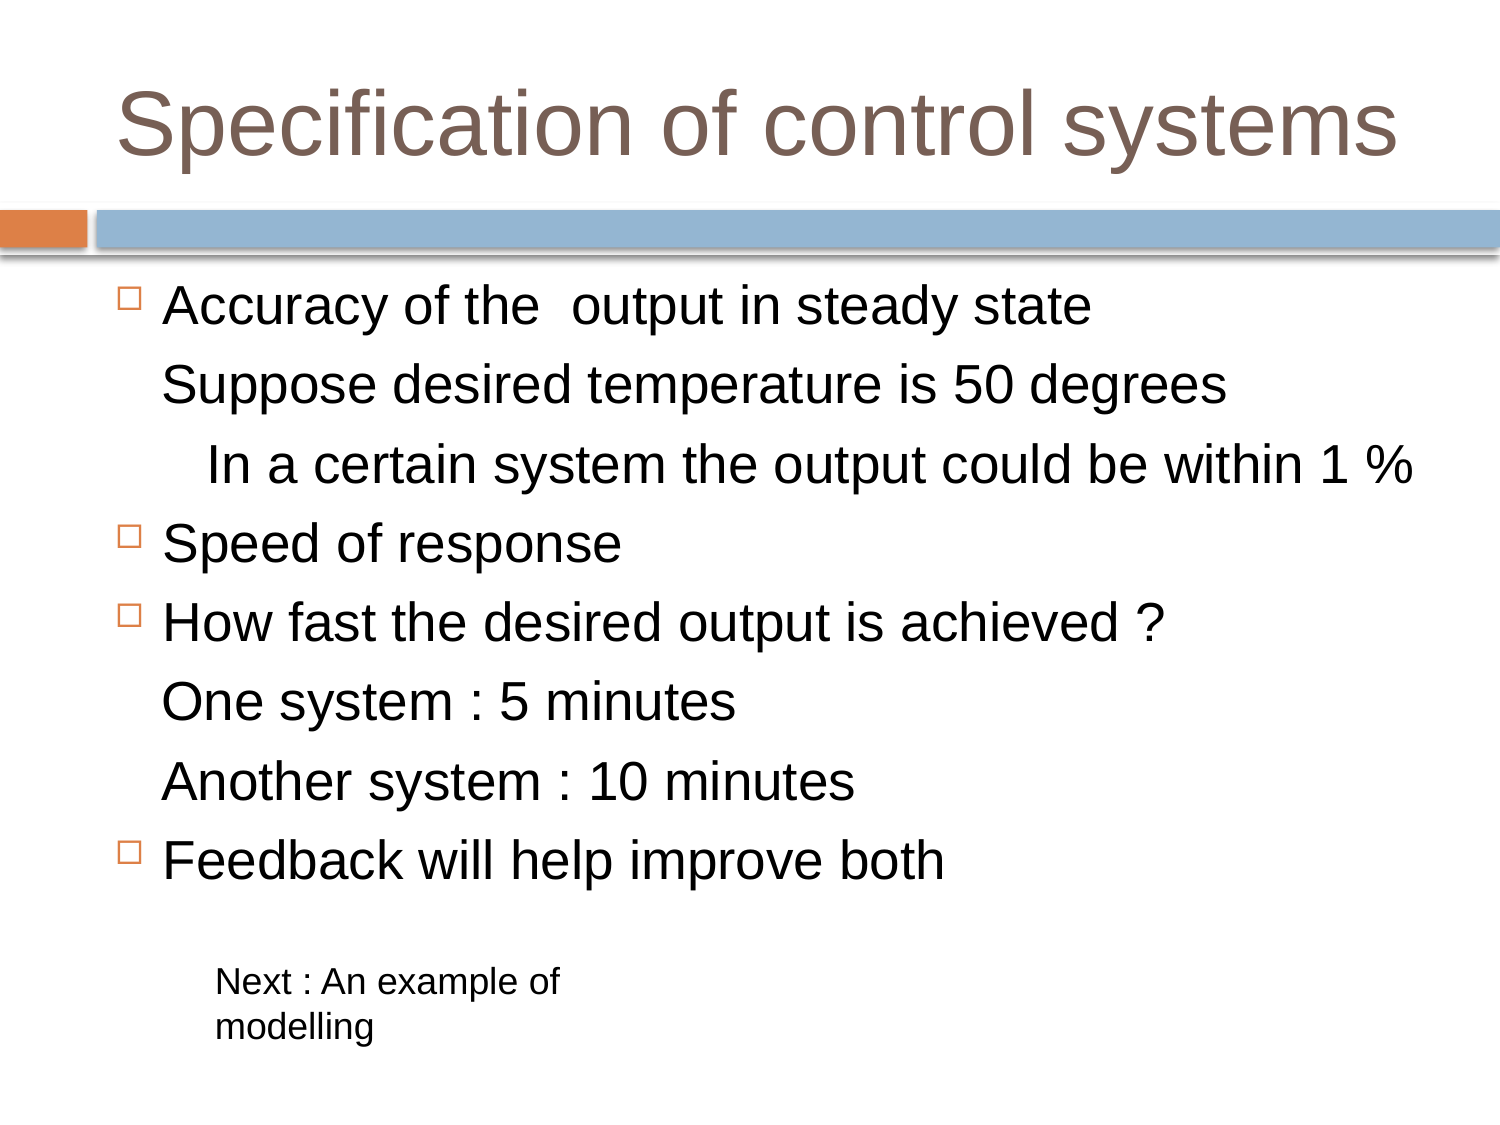

# Specification of control systems
Accuracy of the  output in steady state
   Suppose desired temperature is 50 degrees
      In a certain system the output could be within 1 %
Speed of response
How fast the desired output is achieved ?
   One system : 5 minutes
   Another system : 10 minutes
Feedback will help improve both

Next : An example of modelling